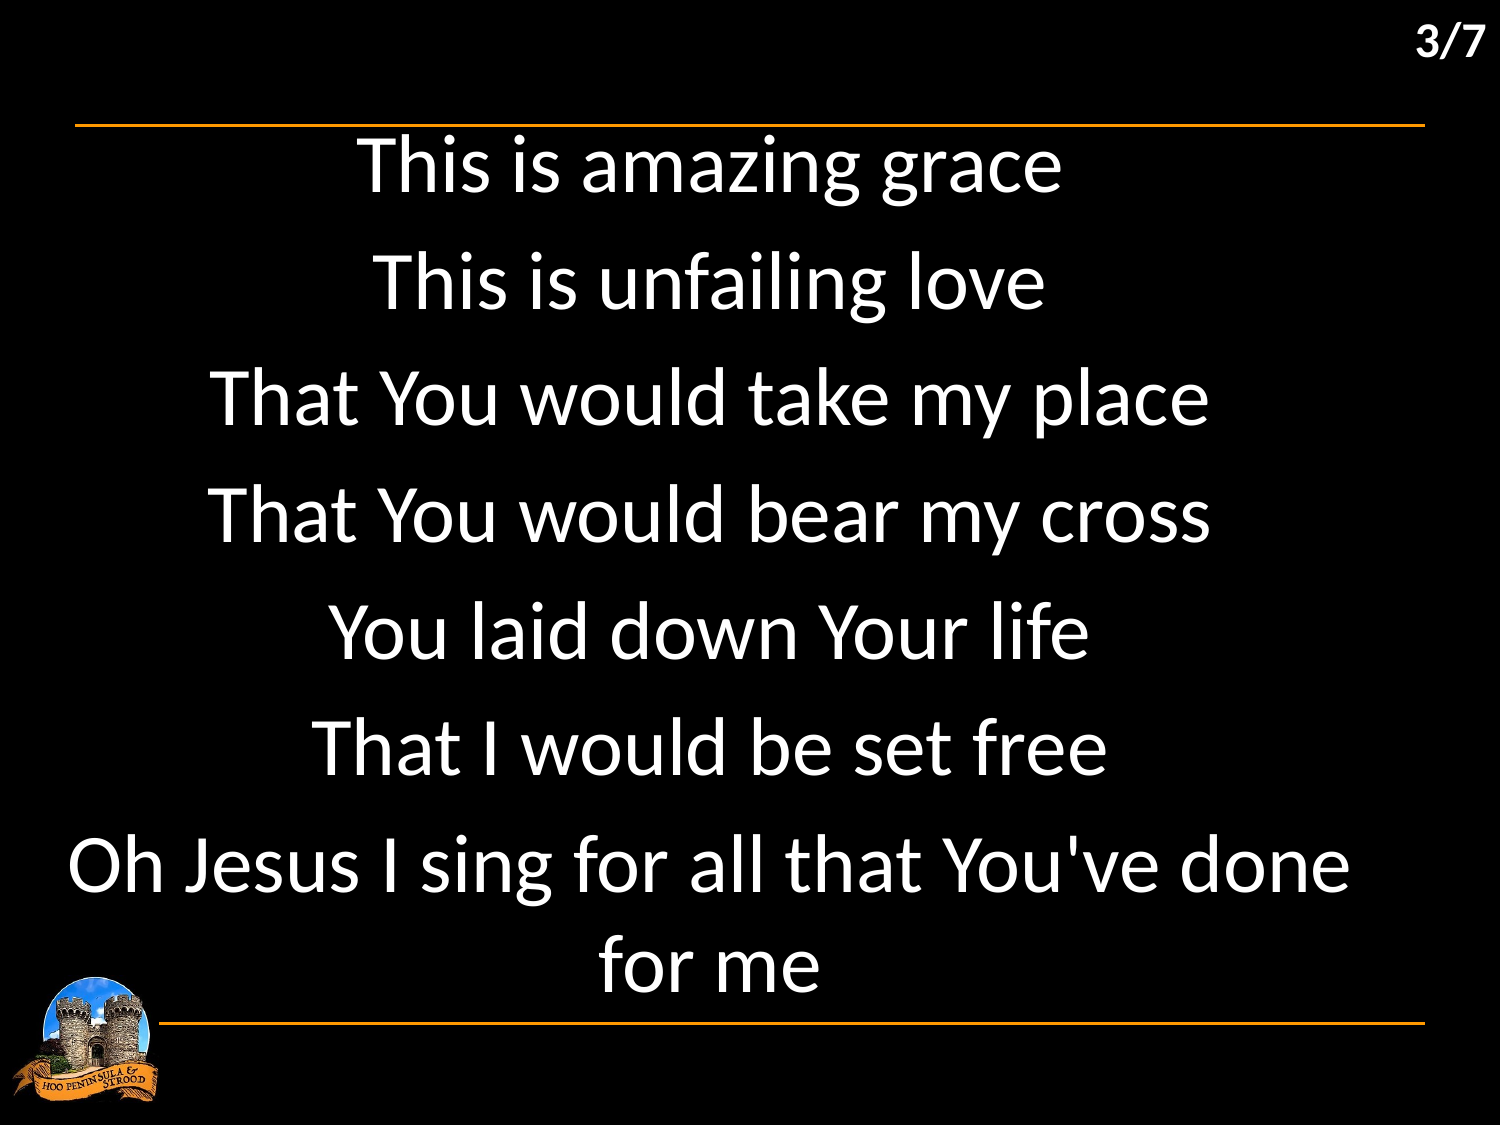

3/7
This is amazing grace
This is unfailing love
That You would take my place
That You would bear my cross
You laid down Your life
That I would be set free
Oh Jesus I sing for all that You've done for me